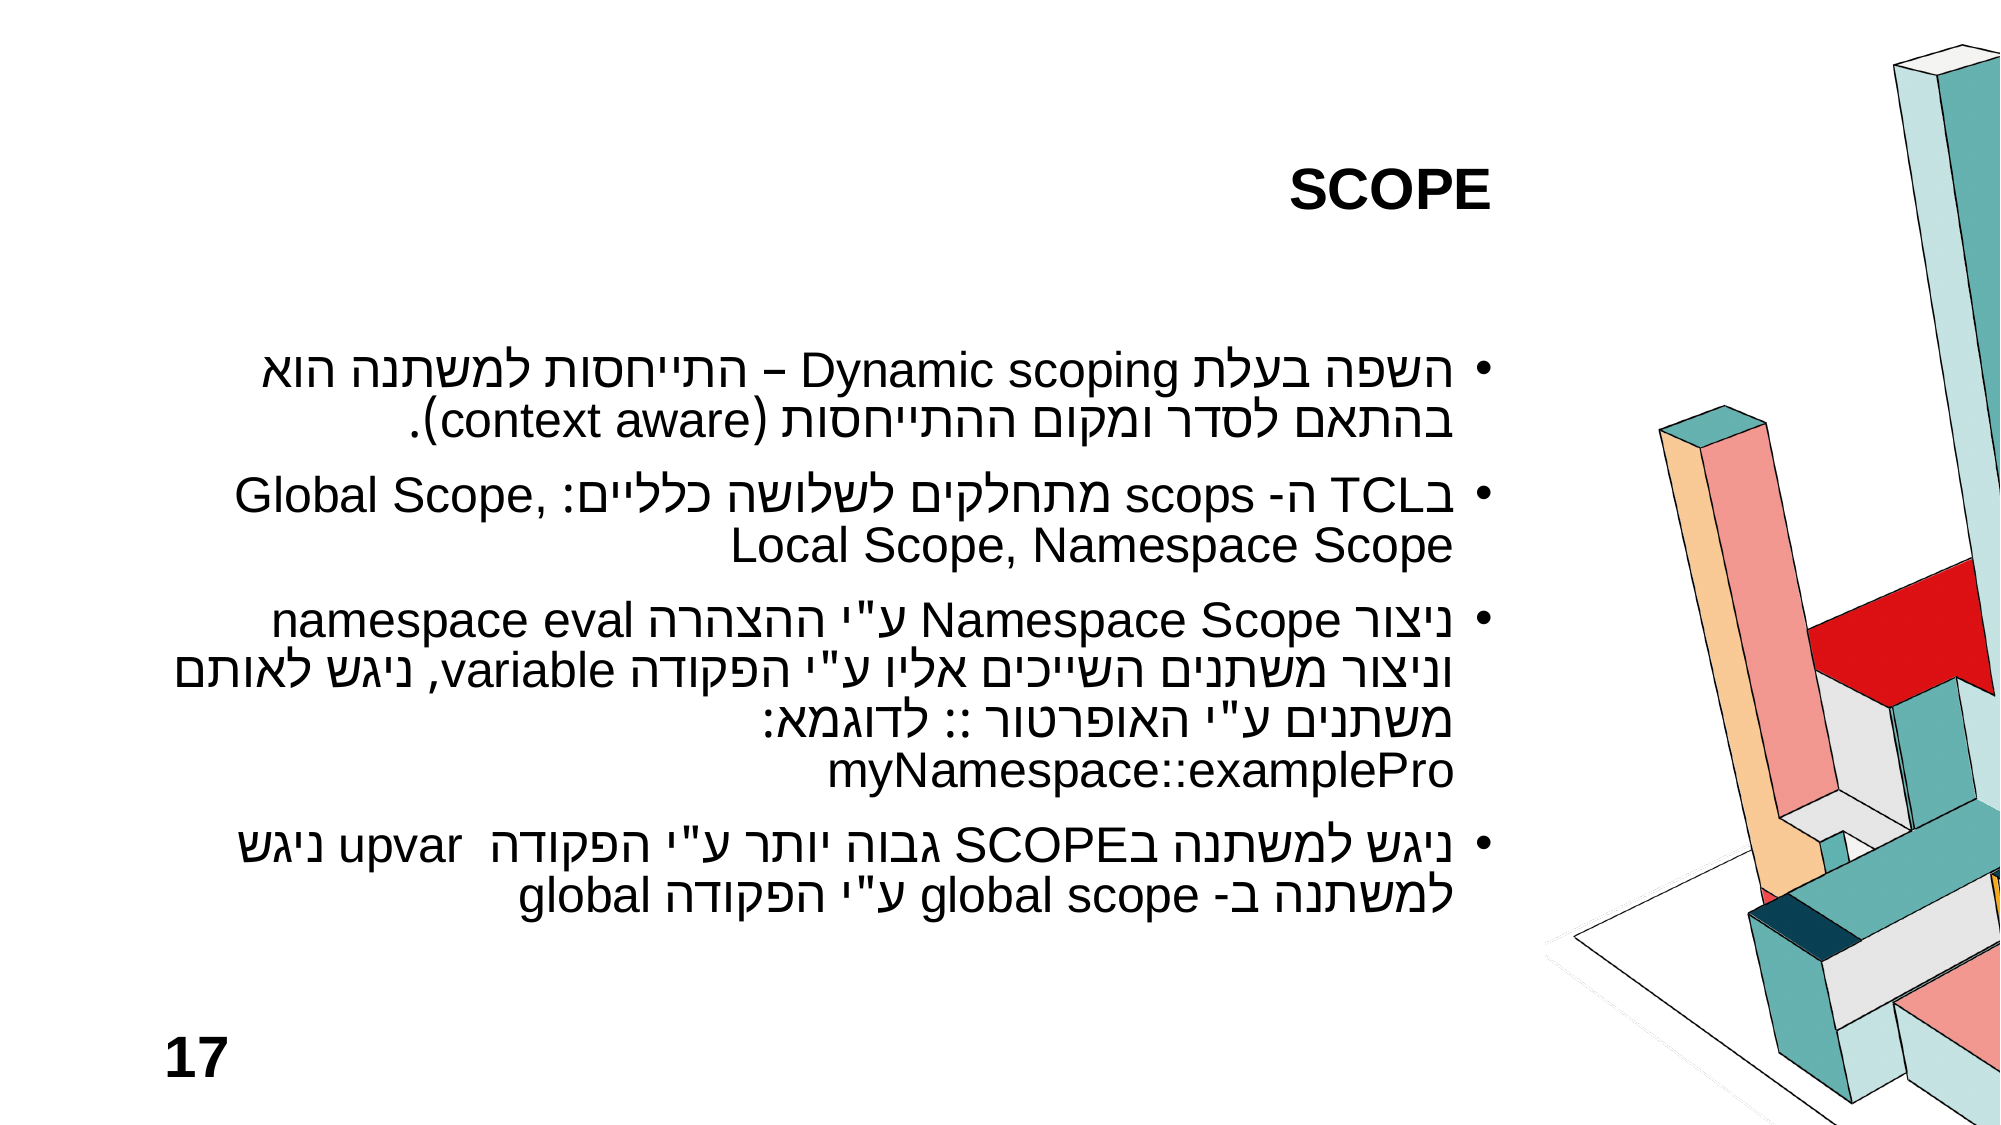

# Scope
השפה בעלת Dynamic scoping – התייחסות למשתנה הוא בהתאם לסדר ומקום ההתייחסות (context aware).
בTCL ה- scops מתחלקים לשלושה כלליים: Global Scope, Local Scope, Namespace Scope
ניצור Namespace Scope ע"י ההצהרה namespace eval וניצור משתנים השייכים אליו ע"י הפקודה variable, ניגש לאותם משתנים ע"י האופרטור :: לדוגמא: myNamespace::examplePro
ניגש למשתנה בSCOPE גבוה יותר ע"י הפקודה  upvar ניגש למשתנה ב- global scope ע"י הפקודה global

17